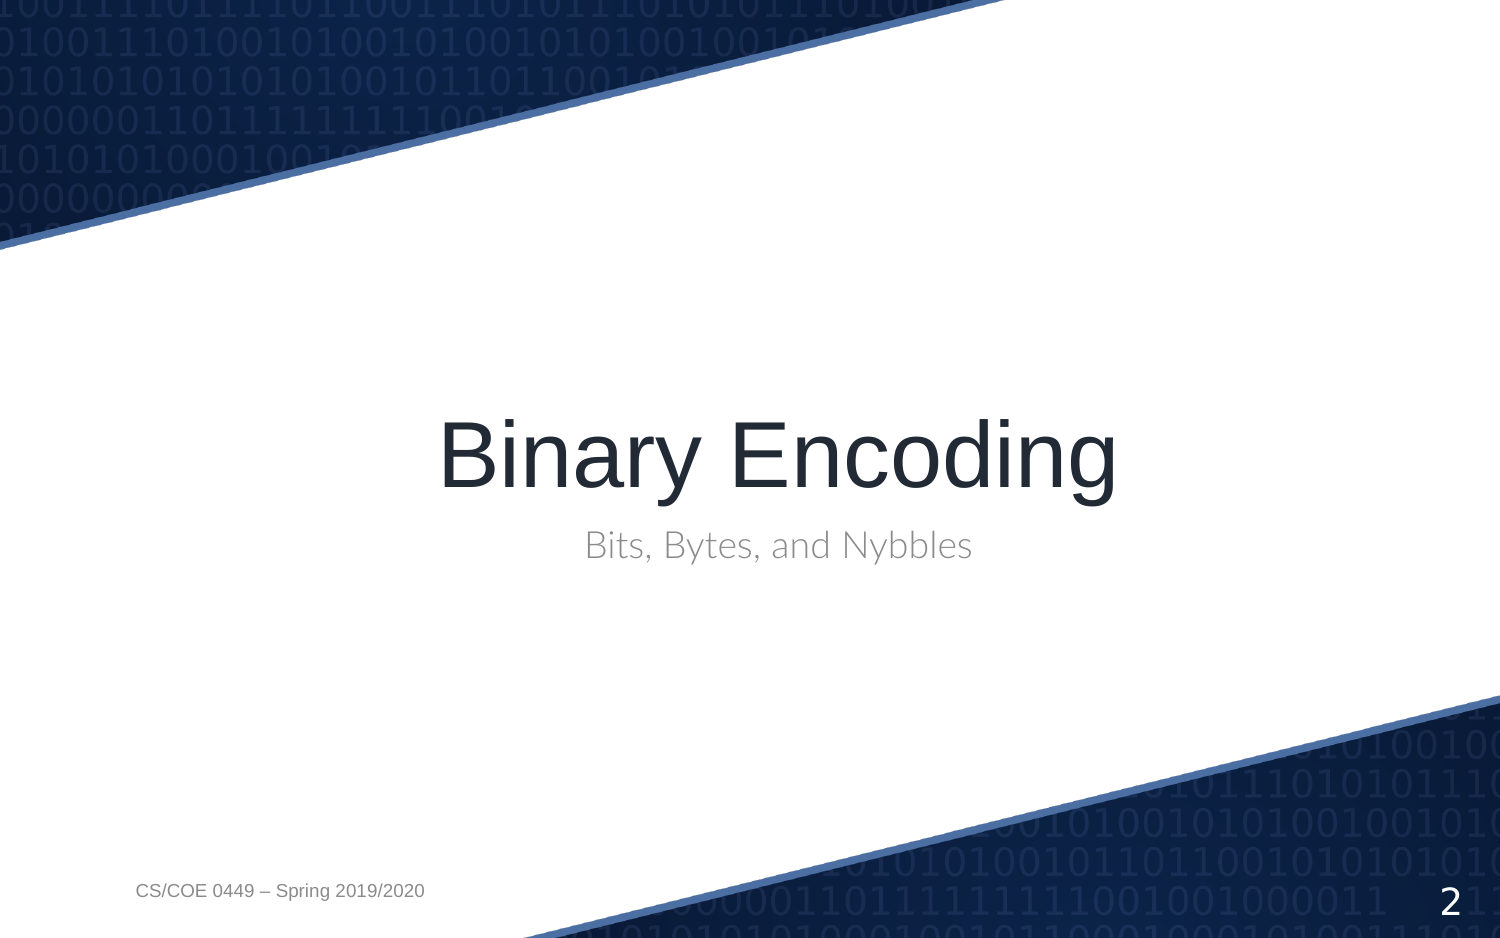

# Binary Encoding
Bits, Bytes, and Nybbles
CS/COE 0449 – Spring 2019/2020
2